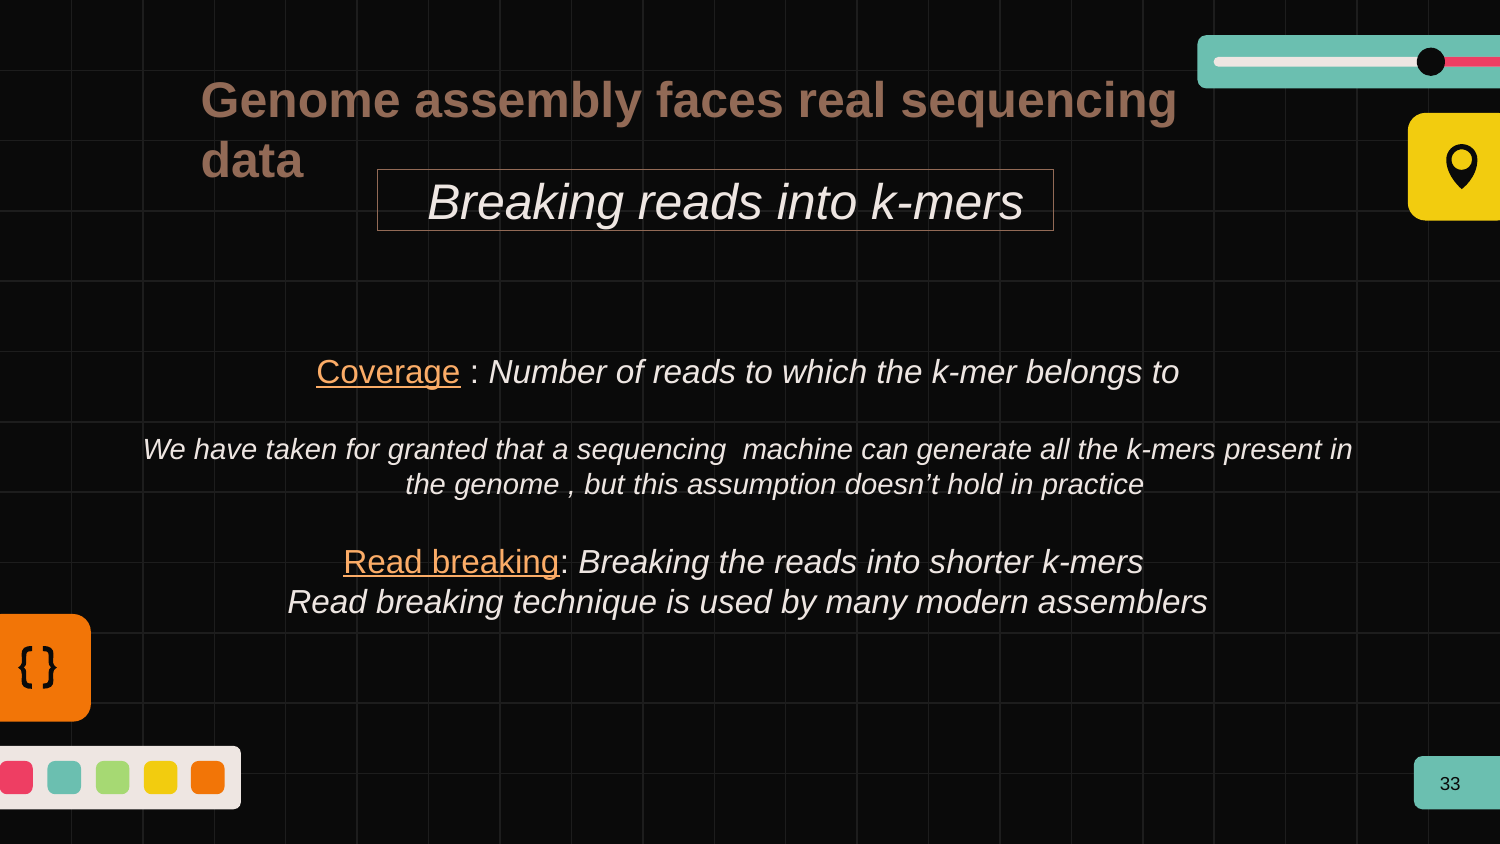

# Genome assembly faces real sequencing data
Breaking reads into k-mers
Coverage : Number of reads to which the k-mer belongs to

We have taken for granted that a sequencing  machine can generate all the k-mers present in the genome , but this assumption doesn’t hold in practice

Read breaking: Breaking the reads into shorter k-mers
Read breaking technique is used by many modern assemblers
33